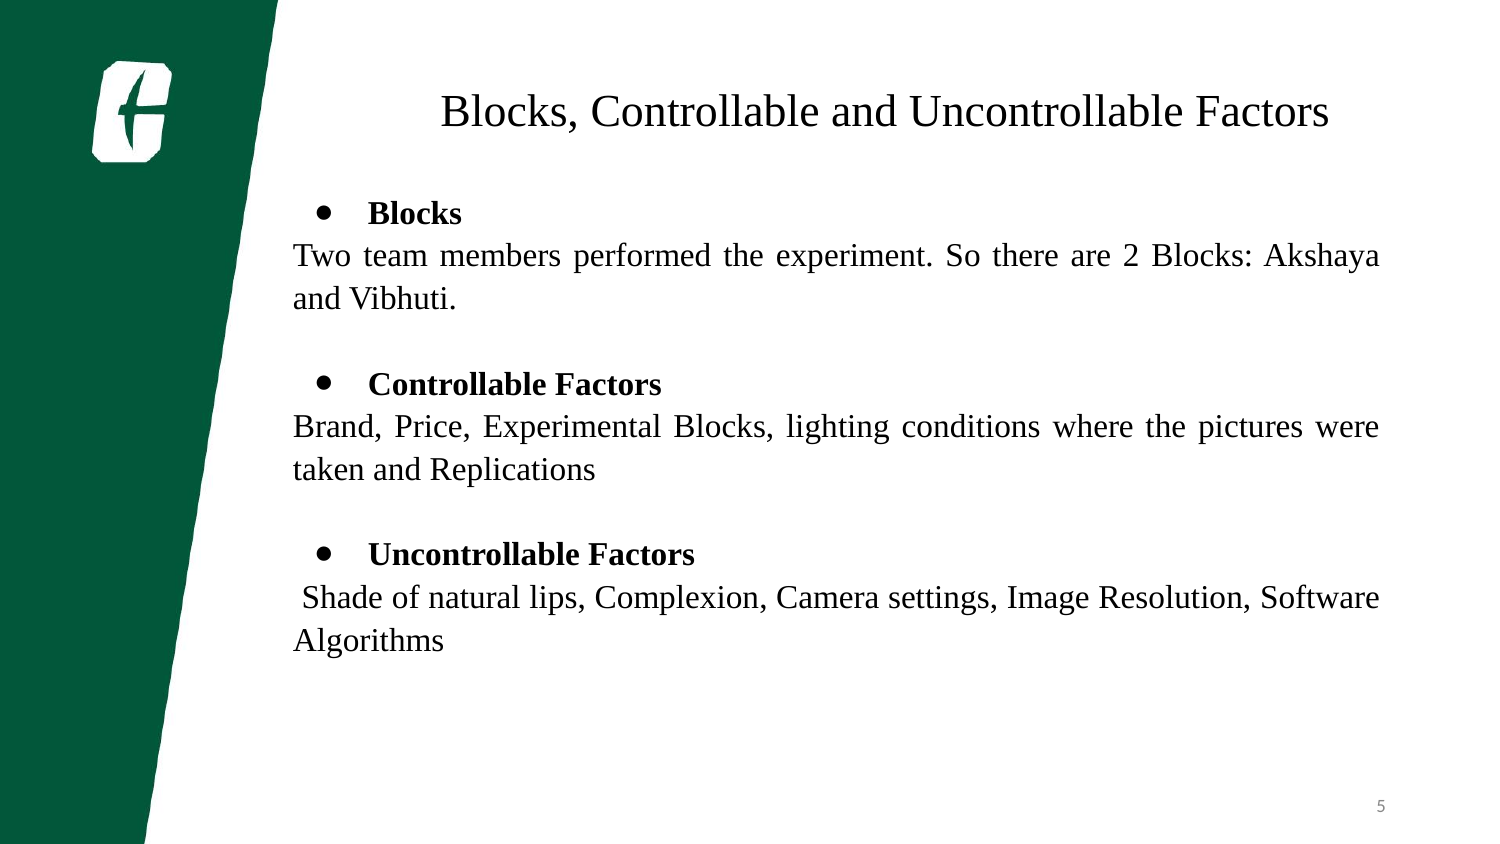

Blocks, Controllable and Uncontrollable Factors
Blocks
Two team members performed the experiment. So there are 2 Blocks: Akshaya and Vibhuti.

Controllable Factors
Brand, Price, Experimental Blocks, lighting conditions where the pictures were taken and Replications

Uncontrollable Factors
 Shade of natural lips, Complexion, Camera settings, Image Resolution, Software Algorithms
5